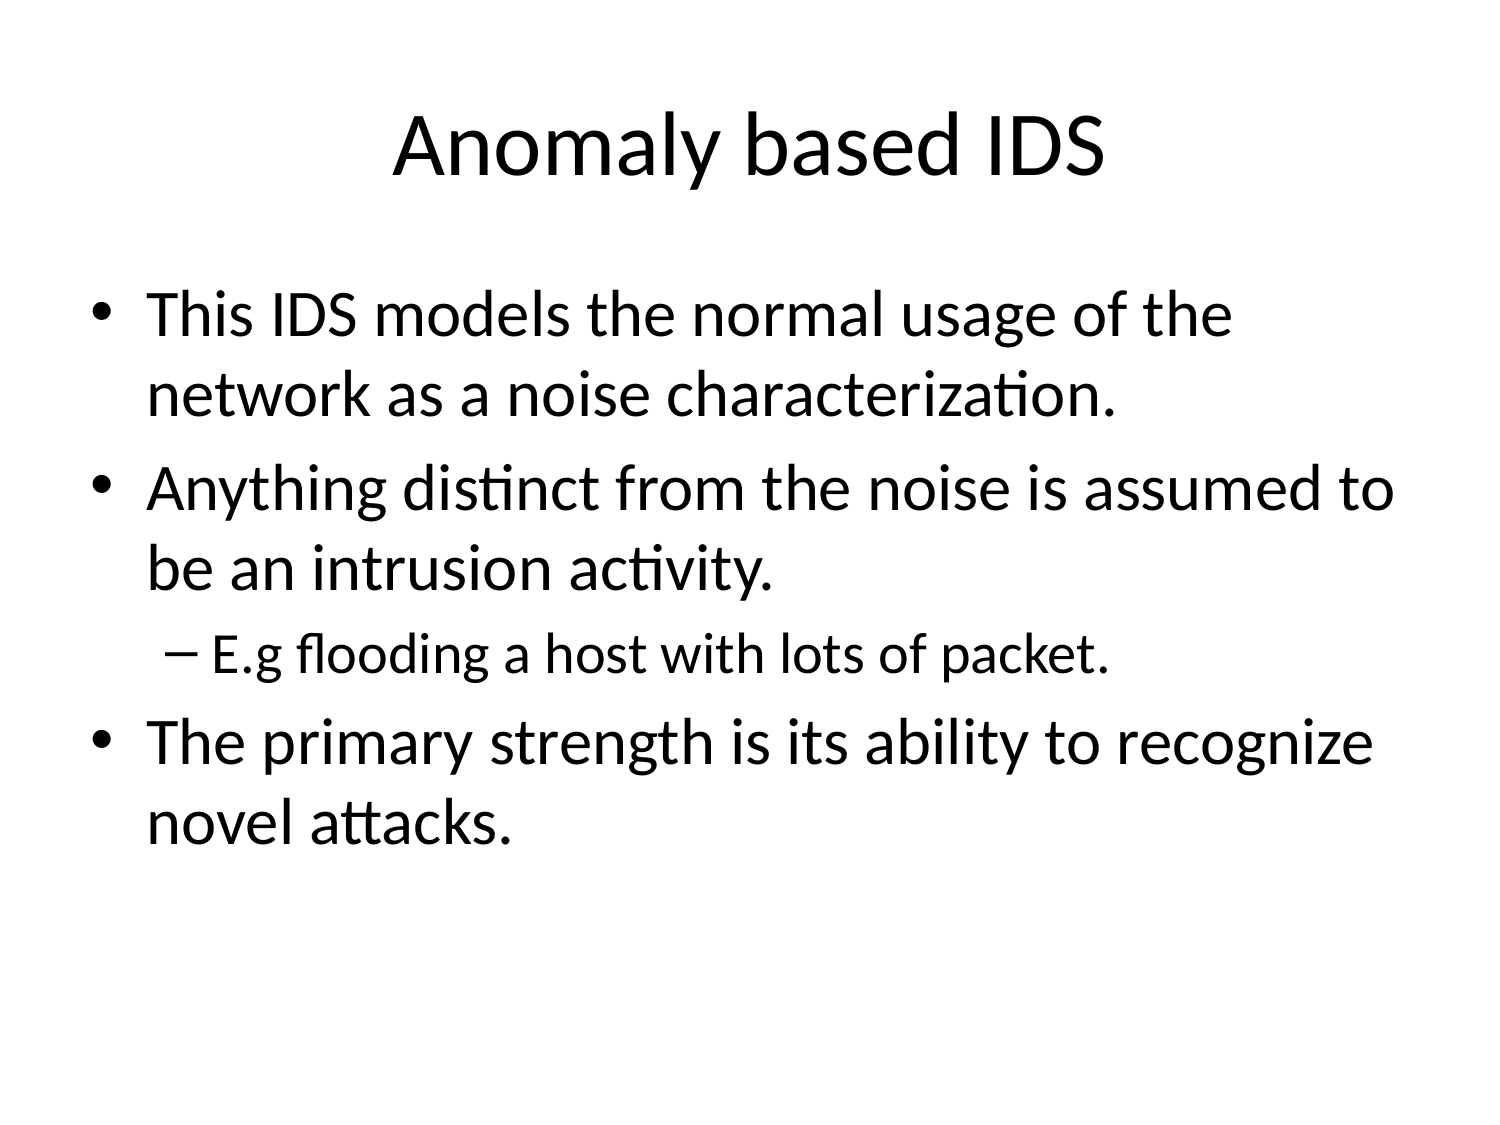

# Anomaly based IDS
This IDS models the normal usage of the network as a noise characterization.
Anything distinct from the noise is assumed to be an intrusion activity.
E.g flooding a host with lots of packet.
The primary strength is its ability to recognize novel attacks.